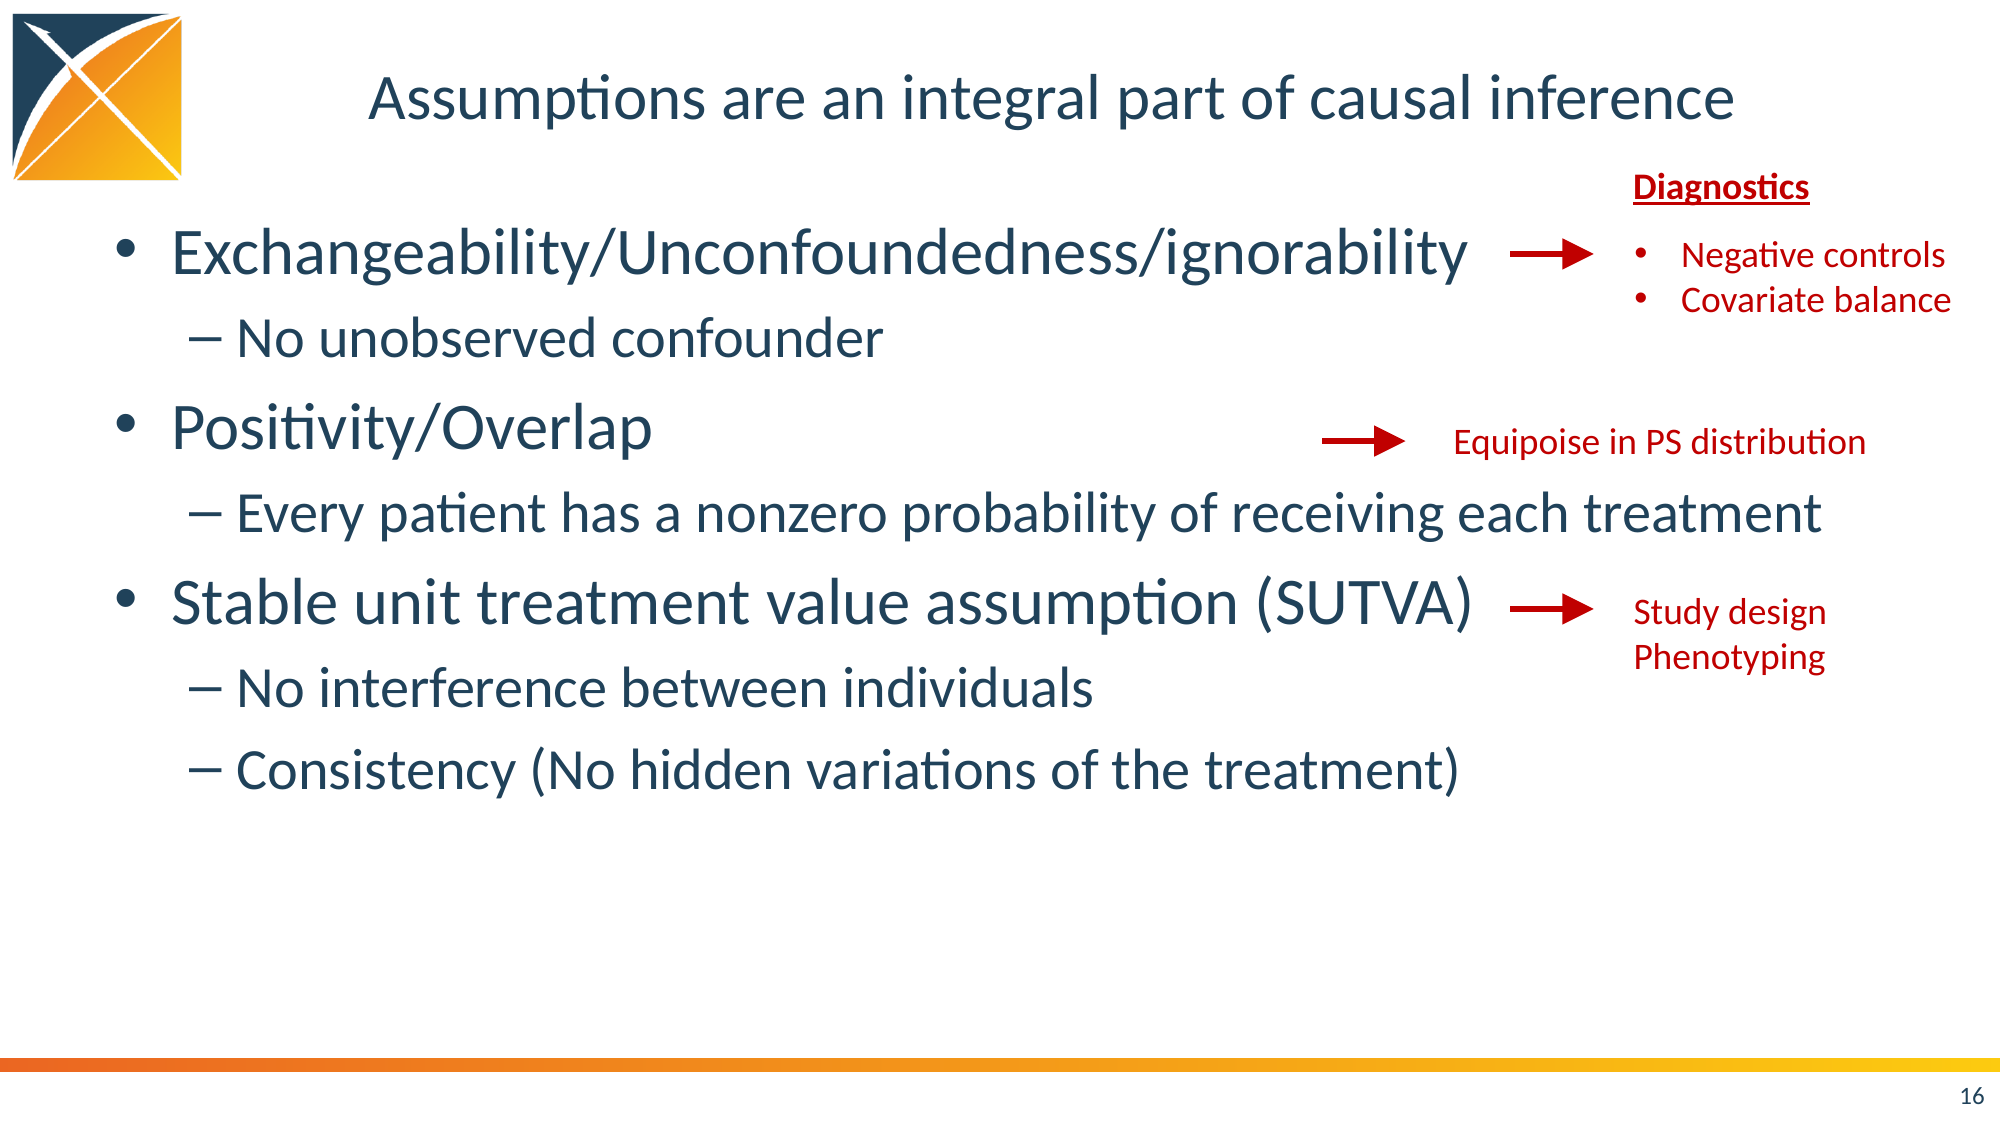

# Assumptions are an integral part of causal inference
Diagnostics
Exchangeability/Unconfoundedness/ignorability
No unobserved confounder
Positivity/Overlap
Every patient has a nonzero probability of receiving each treatment
Stable unit treatment value assumption (SUTVA)
No interference between individuals
Consistency (No hidden variations of the treatment)
Negative controls
Covariate balance
Equipoise in PS distribution
Study design
Phenotyping
16